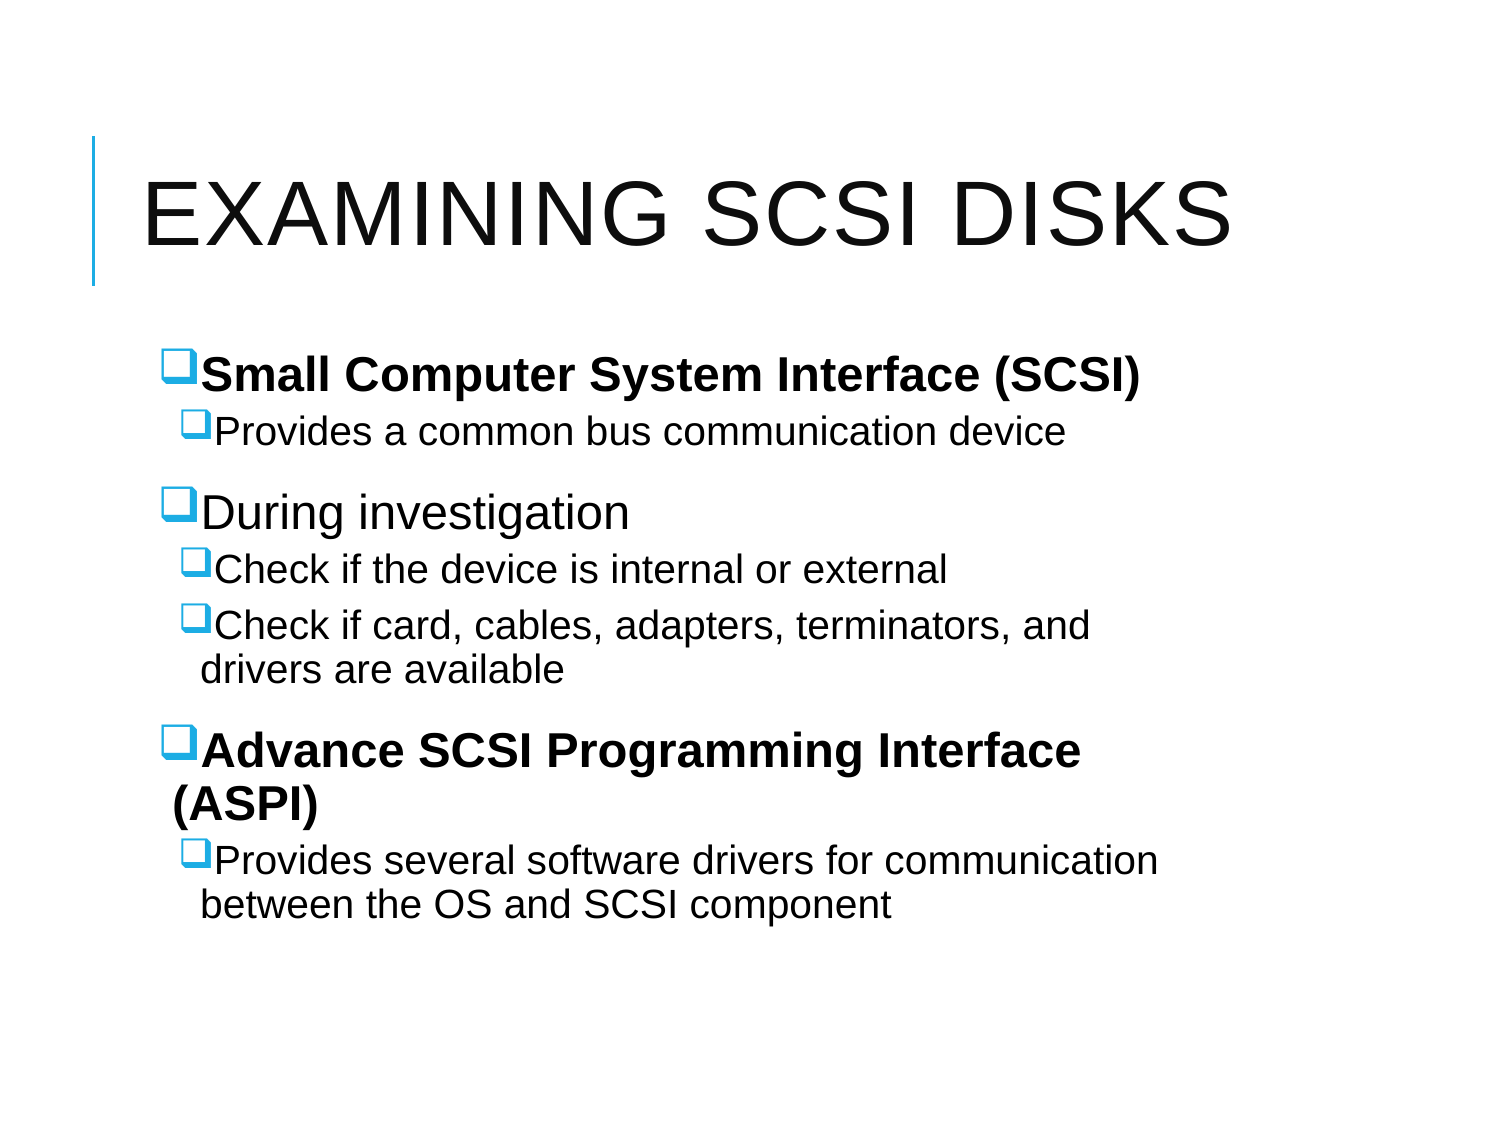

# Examining SCSI Disks
Small Computer System Interface (SCSI)
Provides a common bus communication device
During investigation
Check if the device is internal or external
Check if card, cables, adapters, terminators, and drivers are available
Advance SCSI Programming Interface (ASPI)
Provides several software drivers for communication between the OS and SCSI component